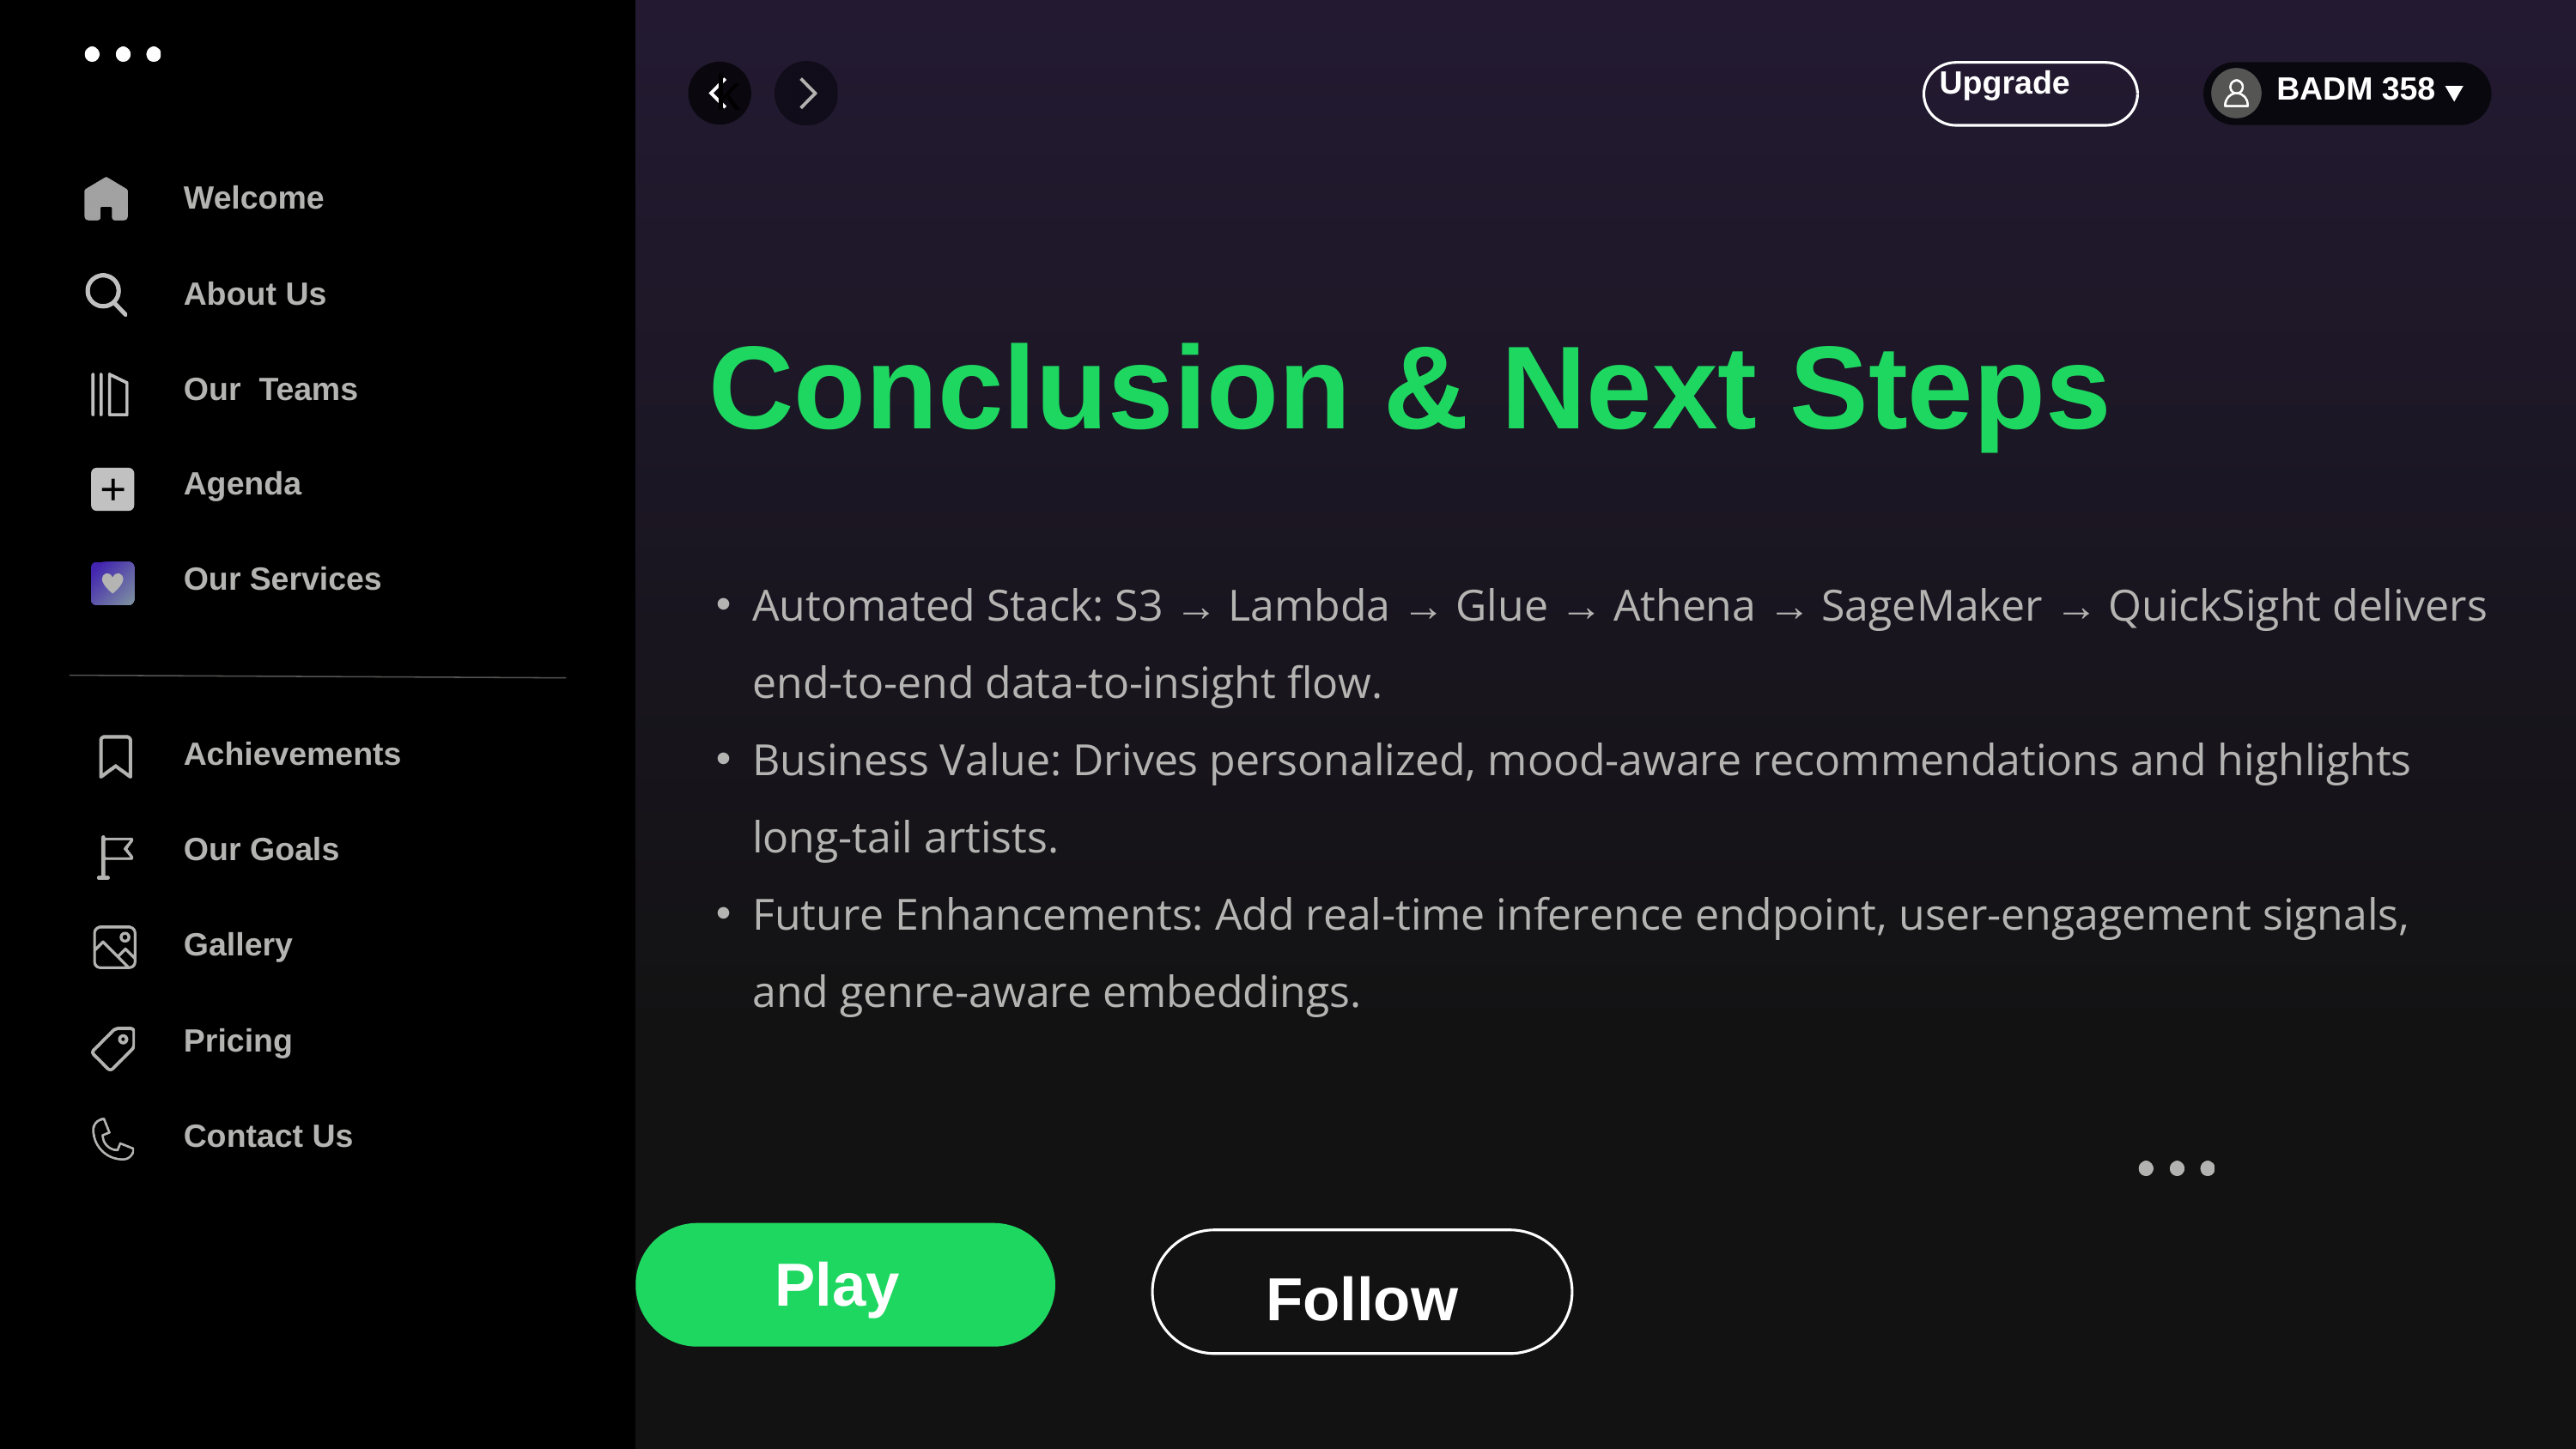

Upgrade

BADM 358

k

Welcome

About Us

Conclusion & Next Steps

Our  Teams

Agenda

Our Services

Automated Stack: S3 → Lambda → Glue → Athena → SageMaker → QuickSight delivers end-to-end data-to-insight flow.
Business Value: Drives personalized, mood-aware recommendations and highlights long-tail artists.
Future Enhancements: Add real-time inference endpoint, user-engagement signals, and genre-aware embeddings.

Achievements

Our Goals

Gallery

Pricing

Contact Us

Follow

Play